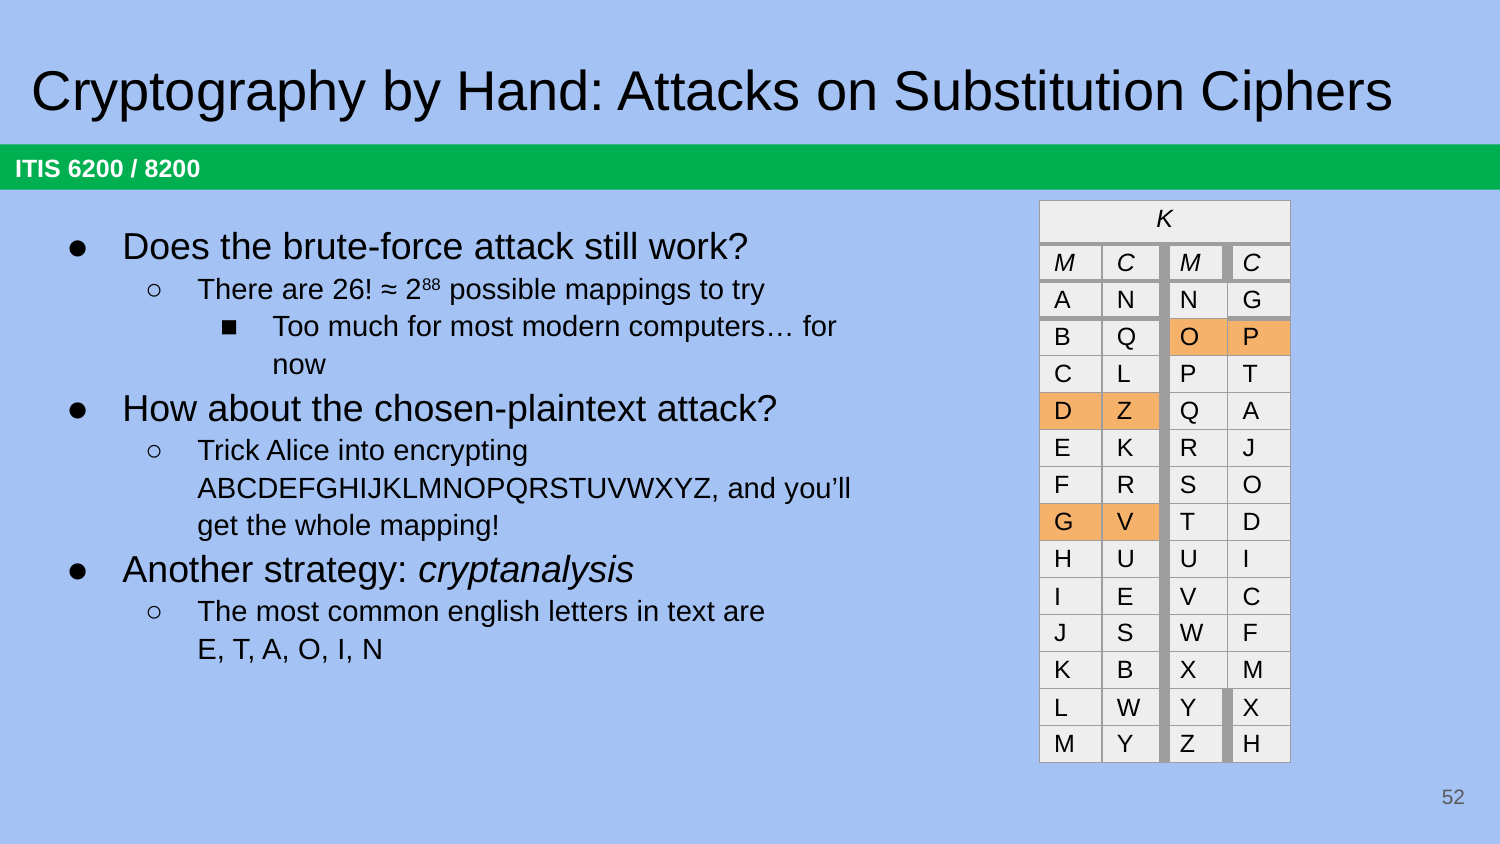

# Cryptography by Hand: Attacks on Substitution Ciphers
| K |  |  |  |
| --- | --- | --- | --- |
| M | C | M | C |
| A | N | N | G |
| B | Q | O | P |
| C | L | P | T |
| D | Z | Q | A |
| E | K | R | J |
| F | R | S | O |
| G | V | T | D |
| H | U | U | I |
| I | E | V | C |
| J | S | W | F |
| K | B | X | M |
| L | W | Y | X |
| M | Y | Z | H |
Does the brute-force attack still work?
There are 26! ≈ 288 possible mappings to try
Too much for most modern computers… for now
How about the chosen-plaintext attack?
Trick Alice into encrypting ABCDEFGHIJKLMNOPQRSTUVWXYZ, and you’ll get the whole mapping!
Another strategy: cryptanalysis
The most common english letters in text are
E, T, A, O, I, N
52